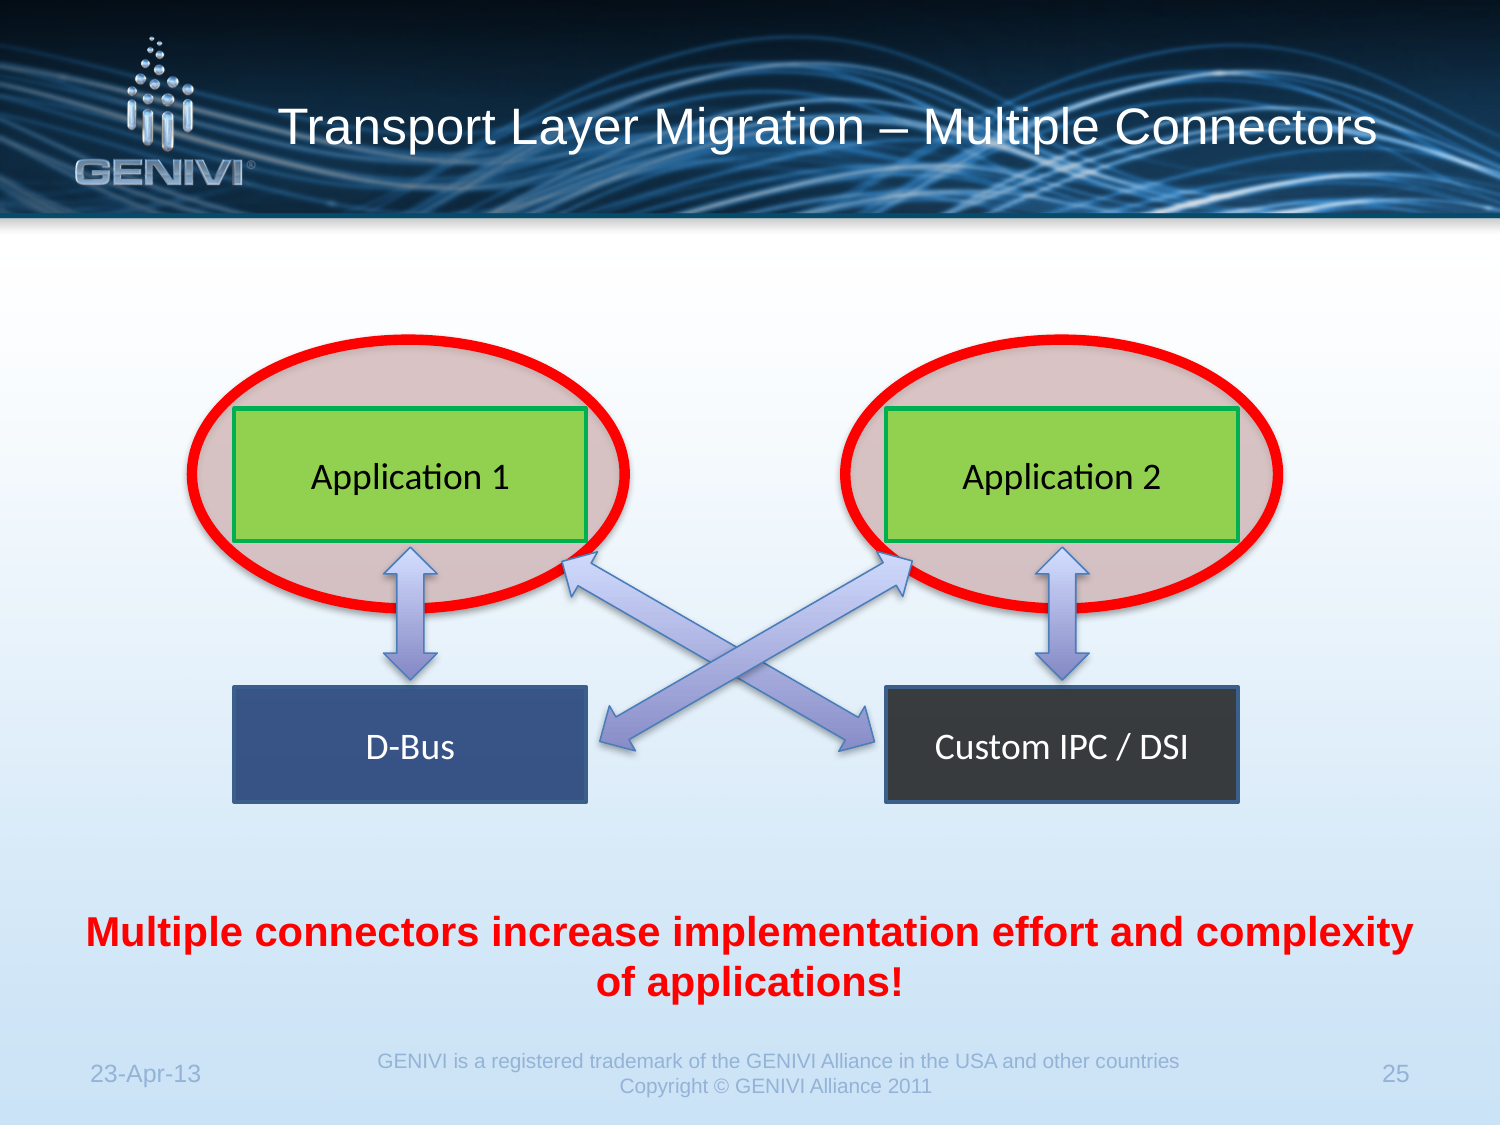

# Transport Layer Migration – Multiple Connectors

Application 1
Application 2

D-Bus
Custom IPC / DSI
Multiple connectors increase implementation effort and complexity of applications!
23-Apr-13
GENIVI is a registered trademark of the GENIVI Alliance in the USA and other countries
Copyright © GENIVI Alliance 2011
25